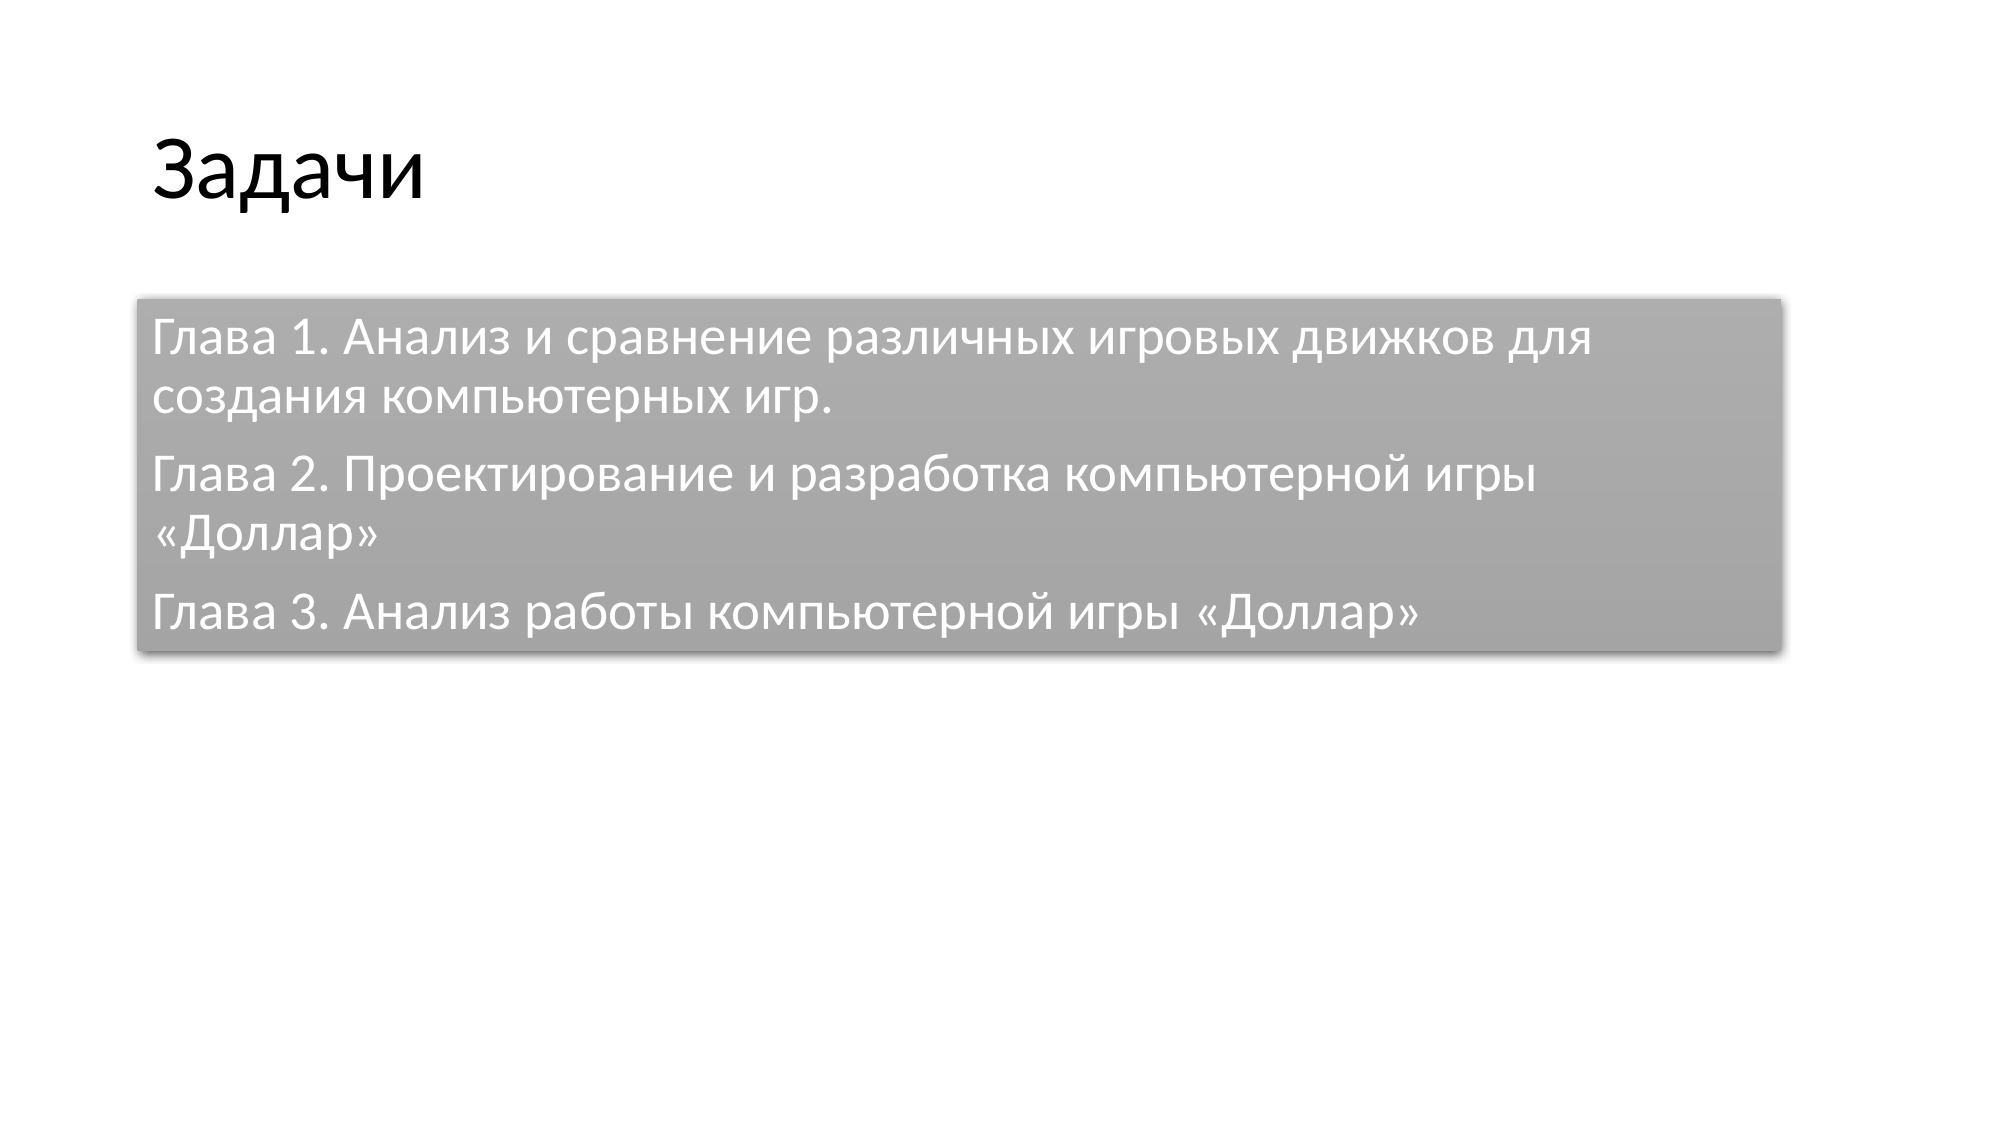

# Задачи
Глава 1. Анализ и сравнение различных игровых движков для создания компьютерных игр.
Глава 2. Проектирование и разработка компьютерной игры «Доллар»
Глава 3. Анализ работы компьютерной игры «Доллар»